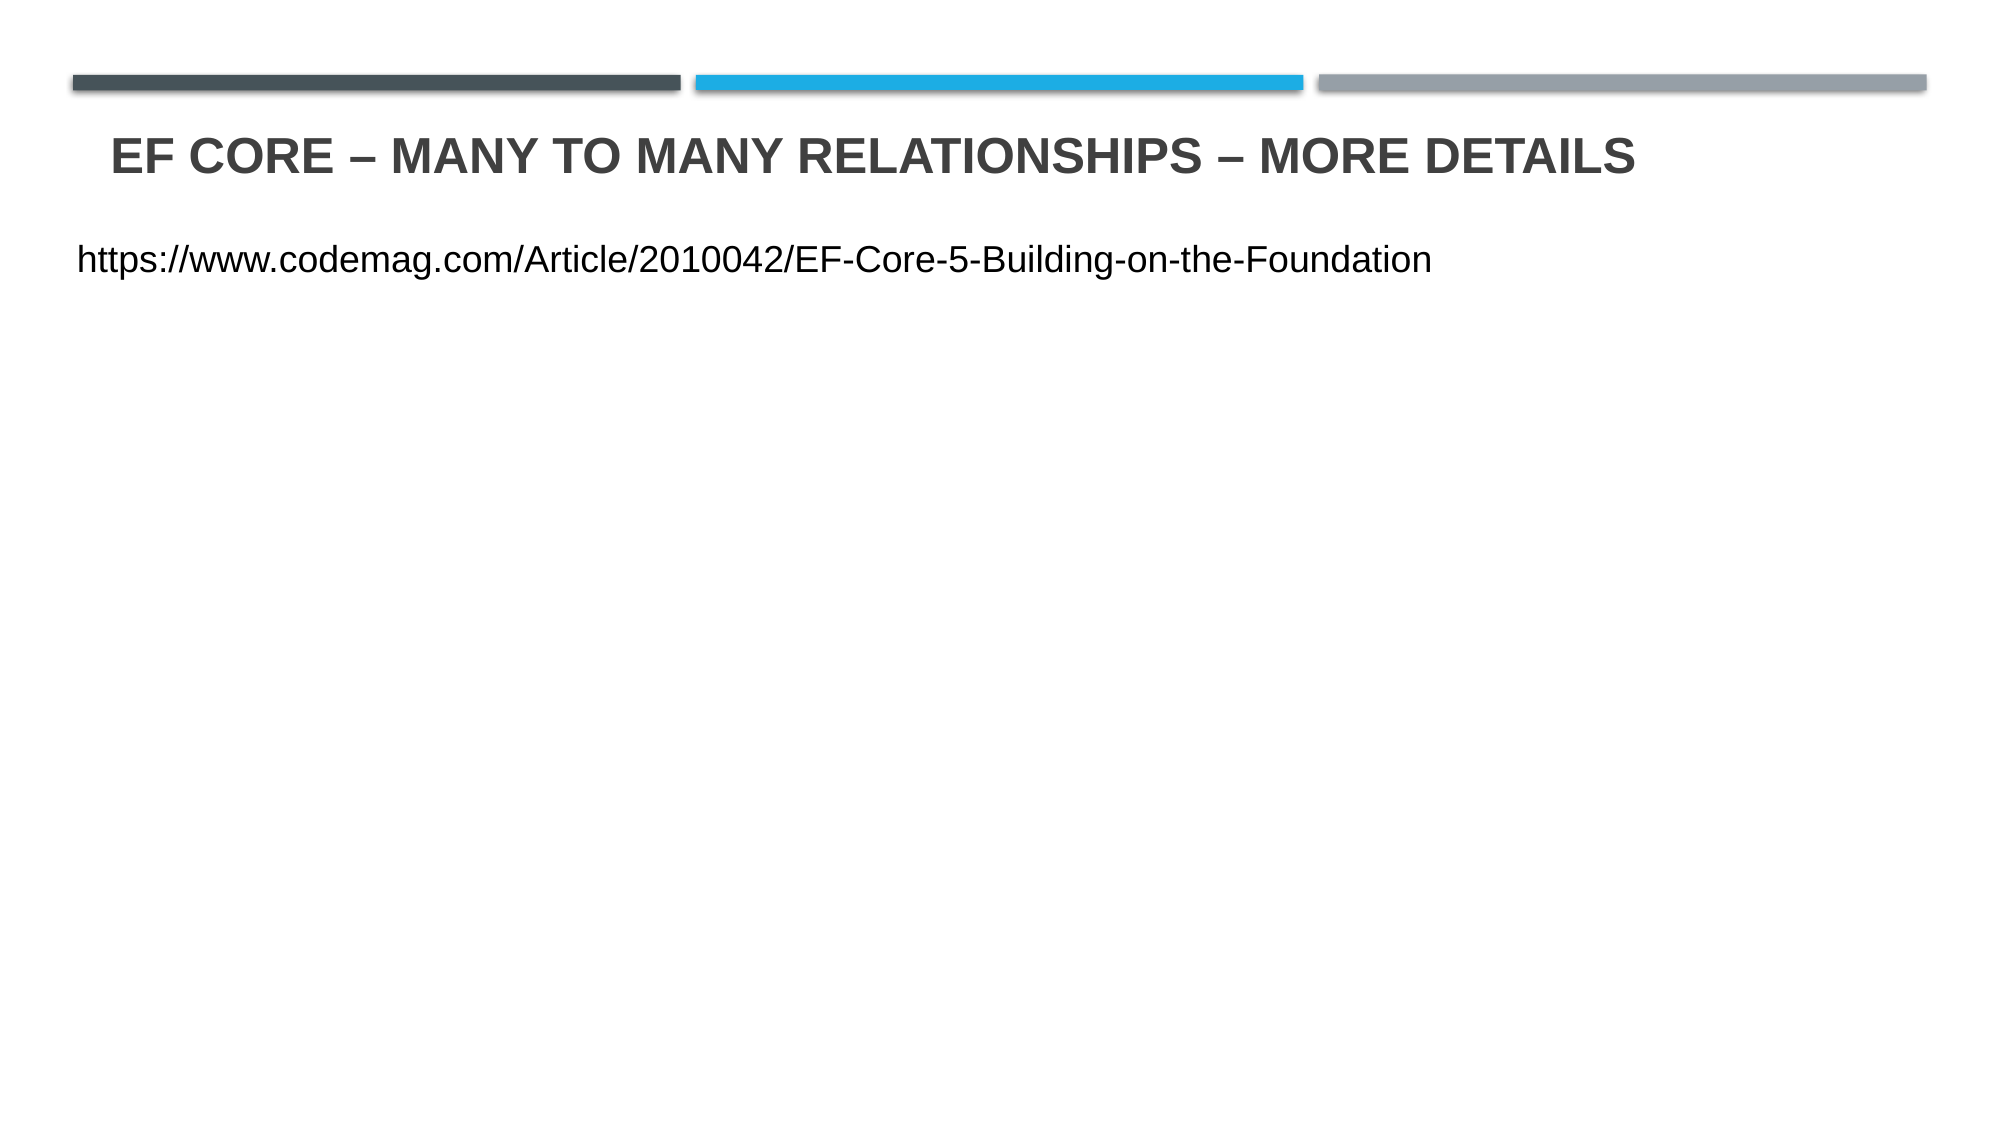

# EF CORE – MANY TO MANY RELATIONSHIPS – More details
https://www.codemag.com/Article/2010042/EF-Core-5-Building-on-the-Foundation